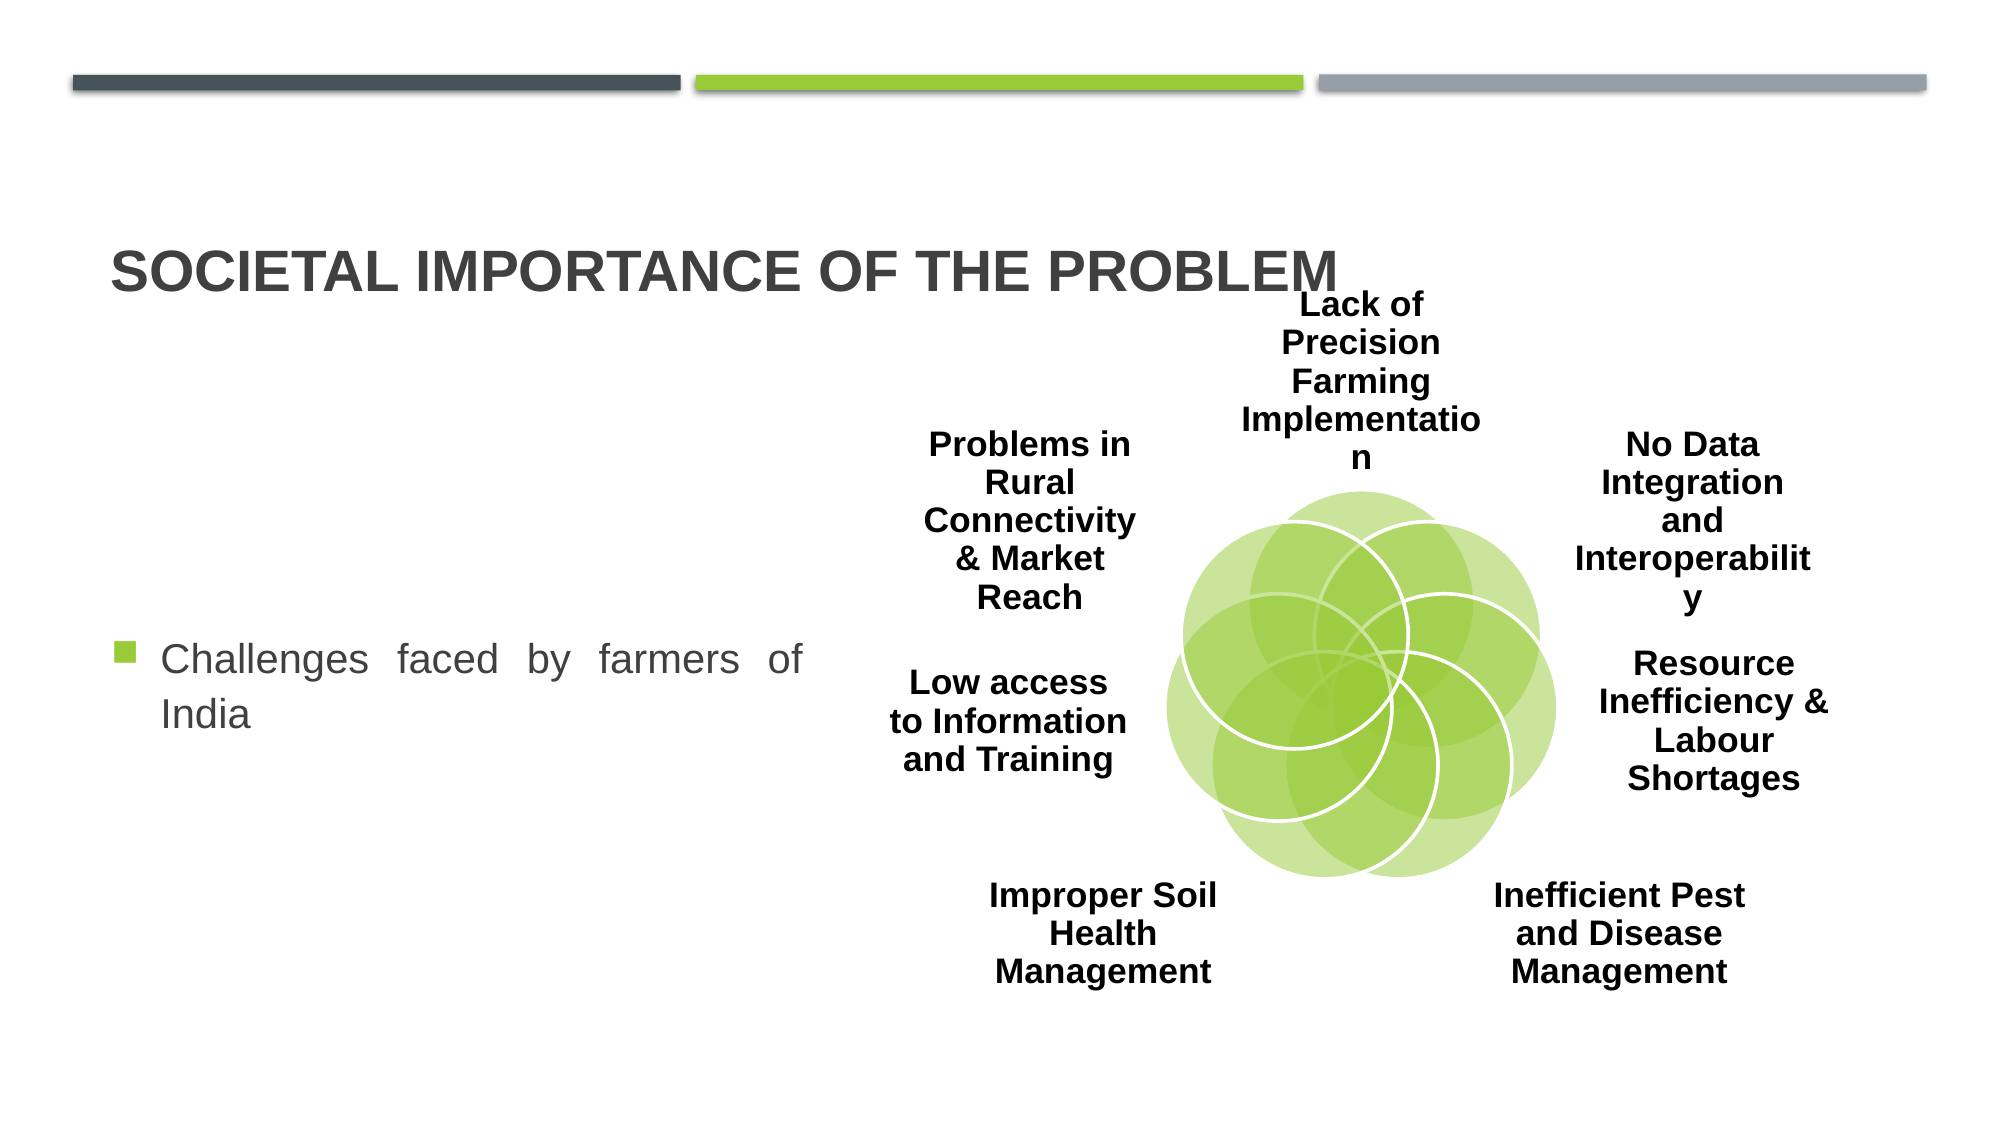

# SOCIETAL IMPORTANCE OF THE PROBLEM
Lack of Precision Farming Implementation
No Data Integration and Interoperability
Resource Inefficiency & Labour Shortages
Inefficient Pest and Disease Management
Improper Soil Health Management
Low access to Information and Training
Problems in Rural Connectivity & Market Reach
Challenges faced by farmers of India